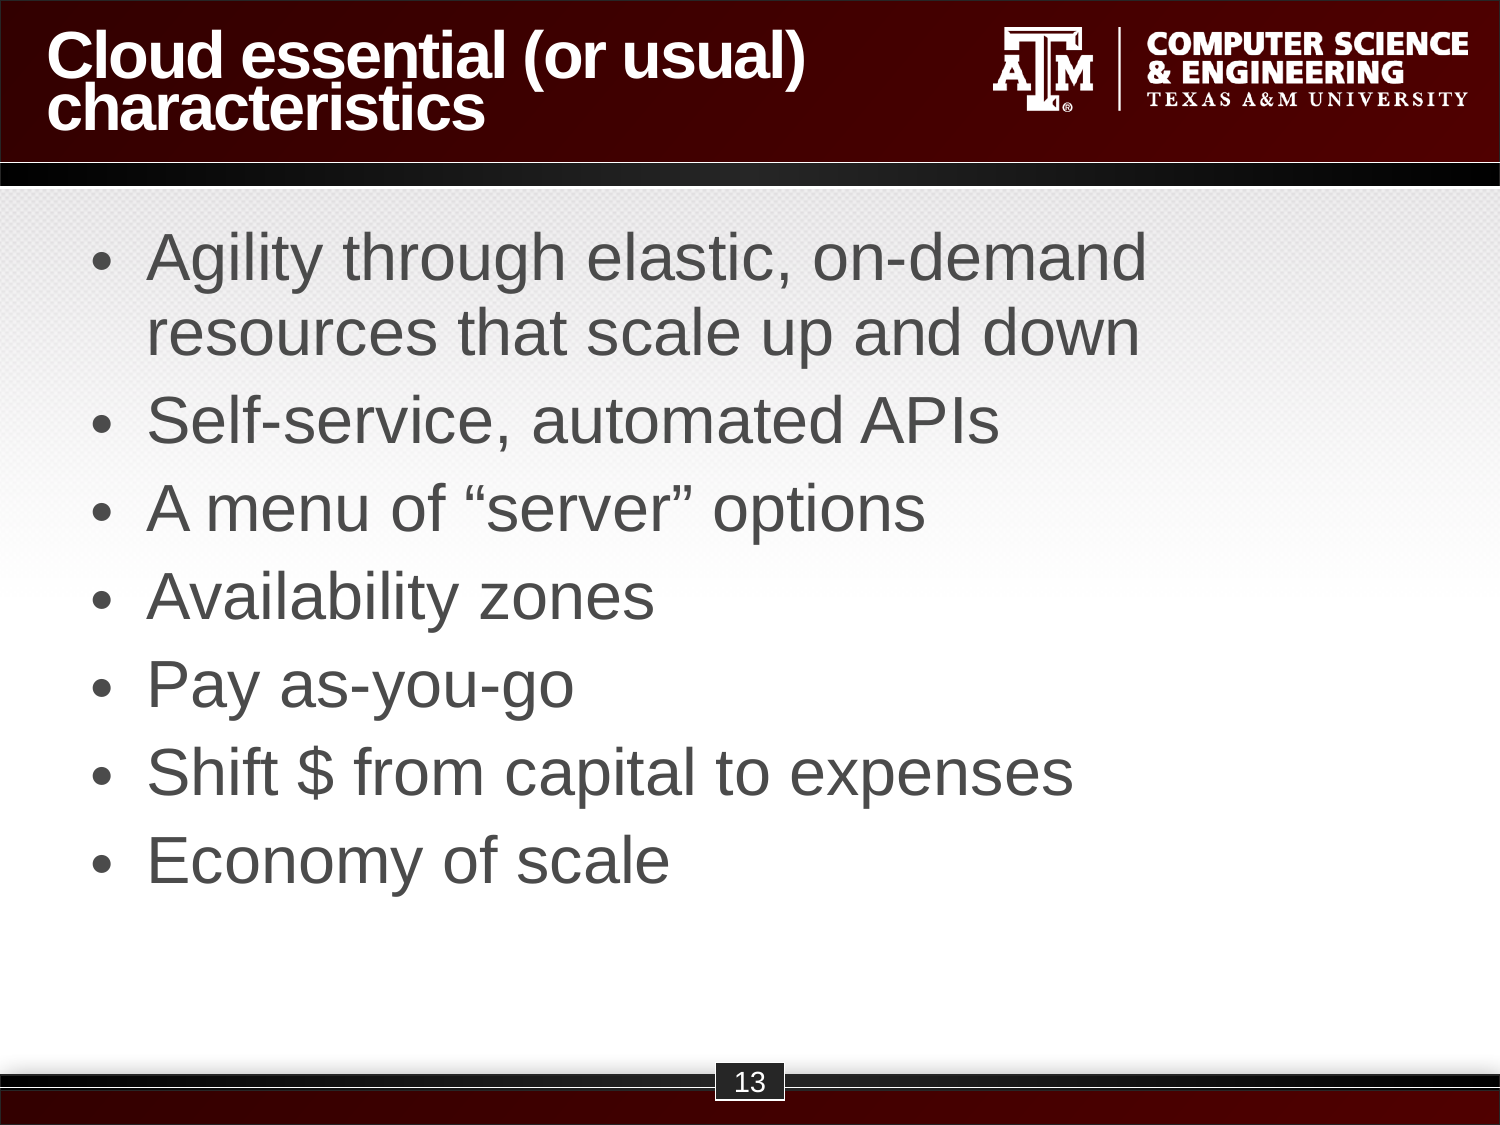

# Cloud essential (or usual) characteristics
Agility through elastic, on-demand resources that scale up and down
Self-service, automated APIs
A menu of “server” options
Availability zones
Pay as-you-go
Shift $ from capital to expenses
Economy of scale
13